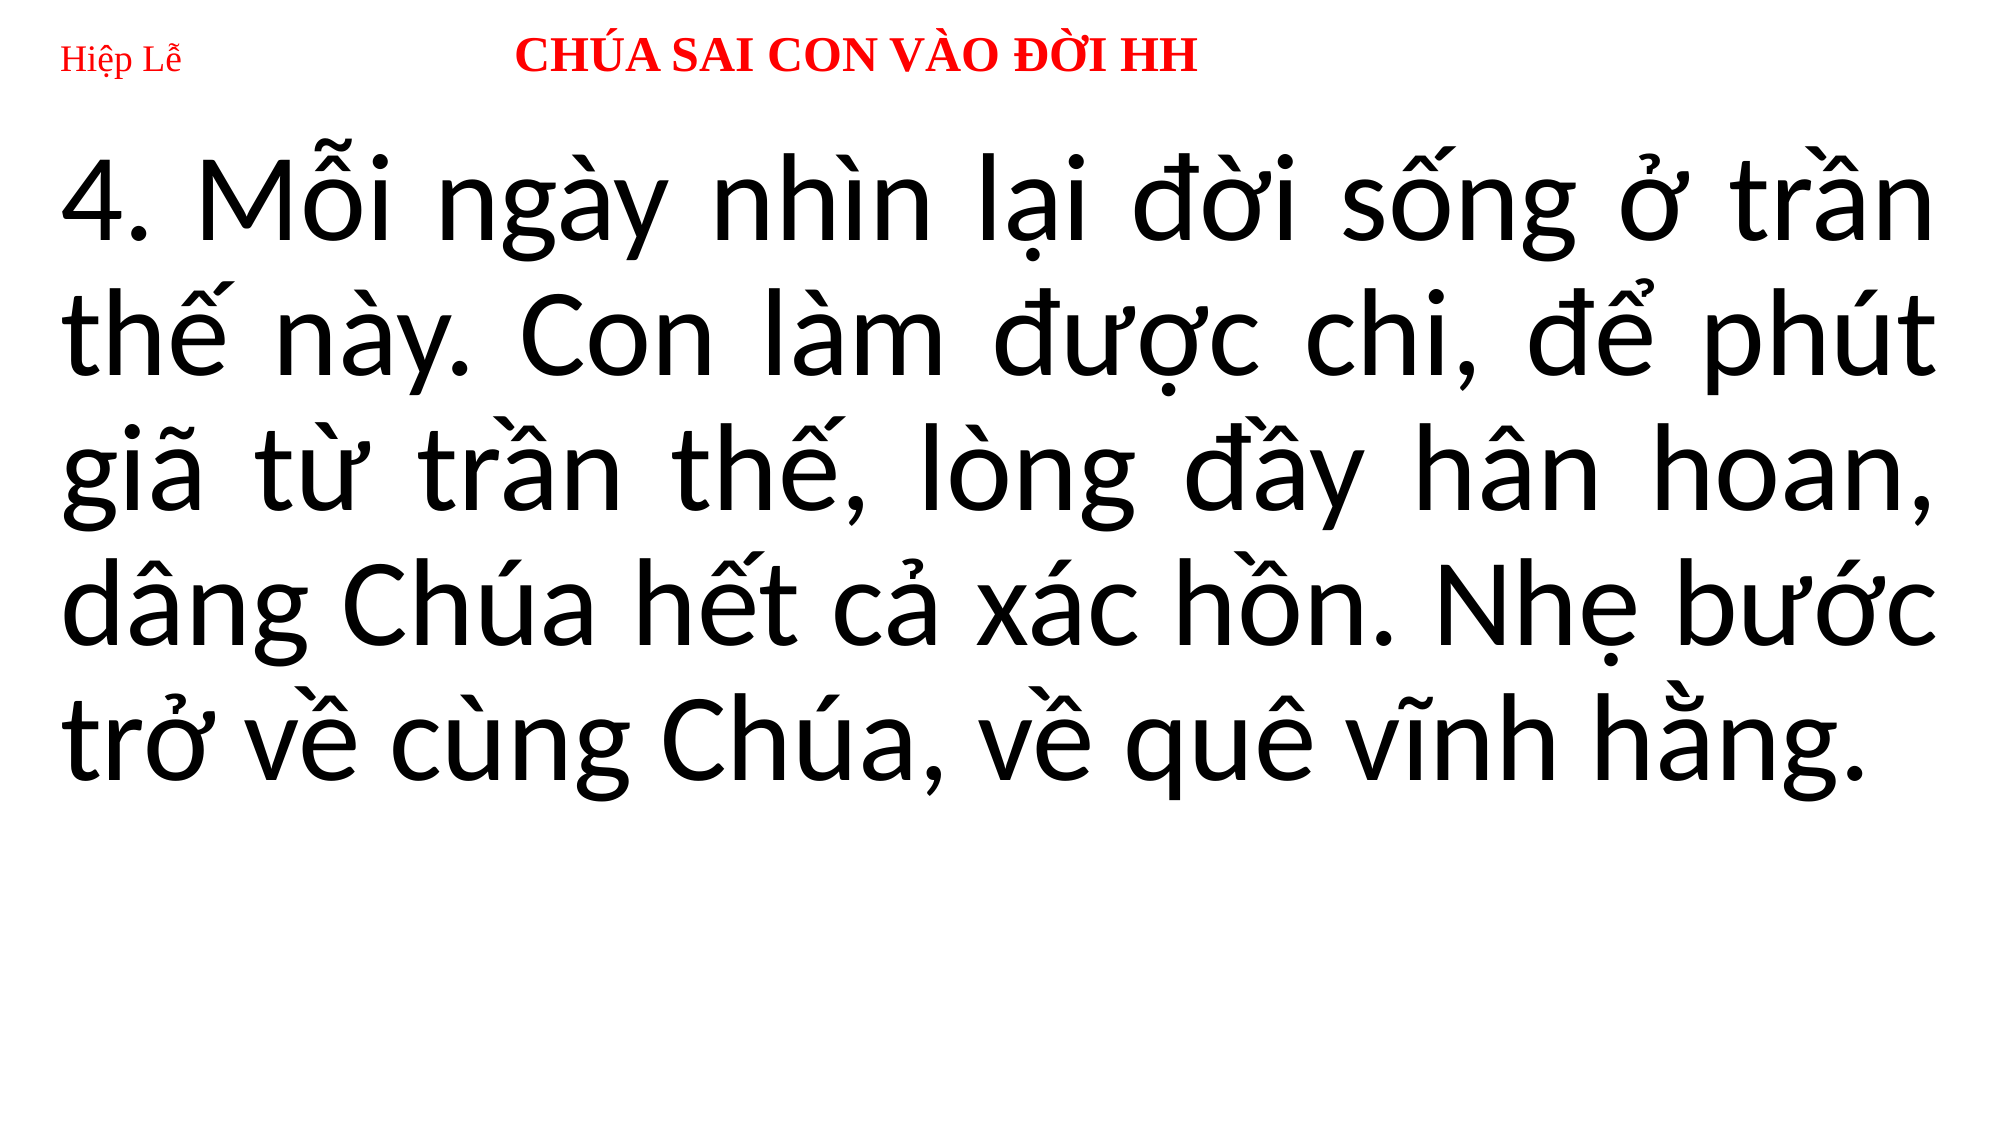

# Hiệp Lễ                                   CHÚA SAI CON VÀO ĐỜI HH
4. Mỗi ngày nhìn lại đời sống ở trần thế này. Con làm được chi, để phút giã từ trần thế, lòng đầy hân hoan, dâng Chúa hết cả xác hồn. Nhẹ bước trở về cùng Chúa, về quê vĩnh hằng.